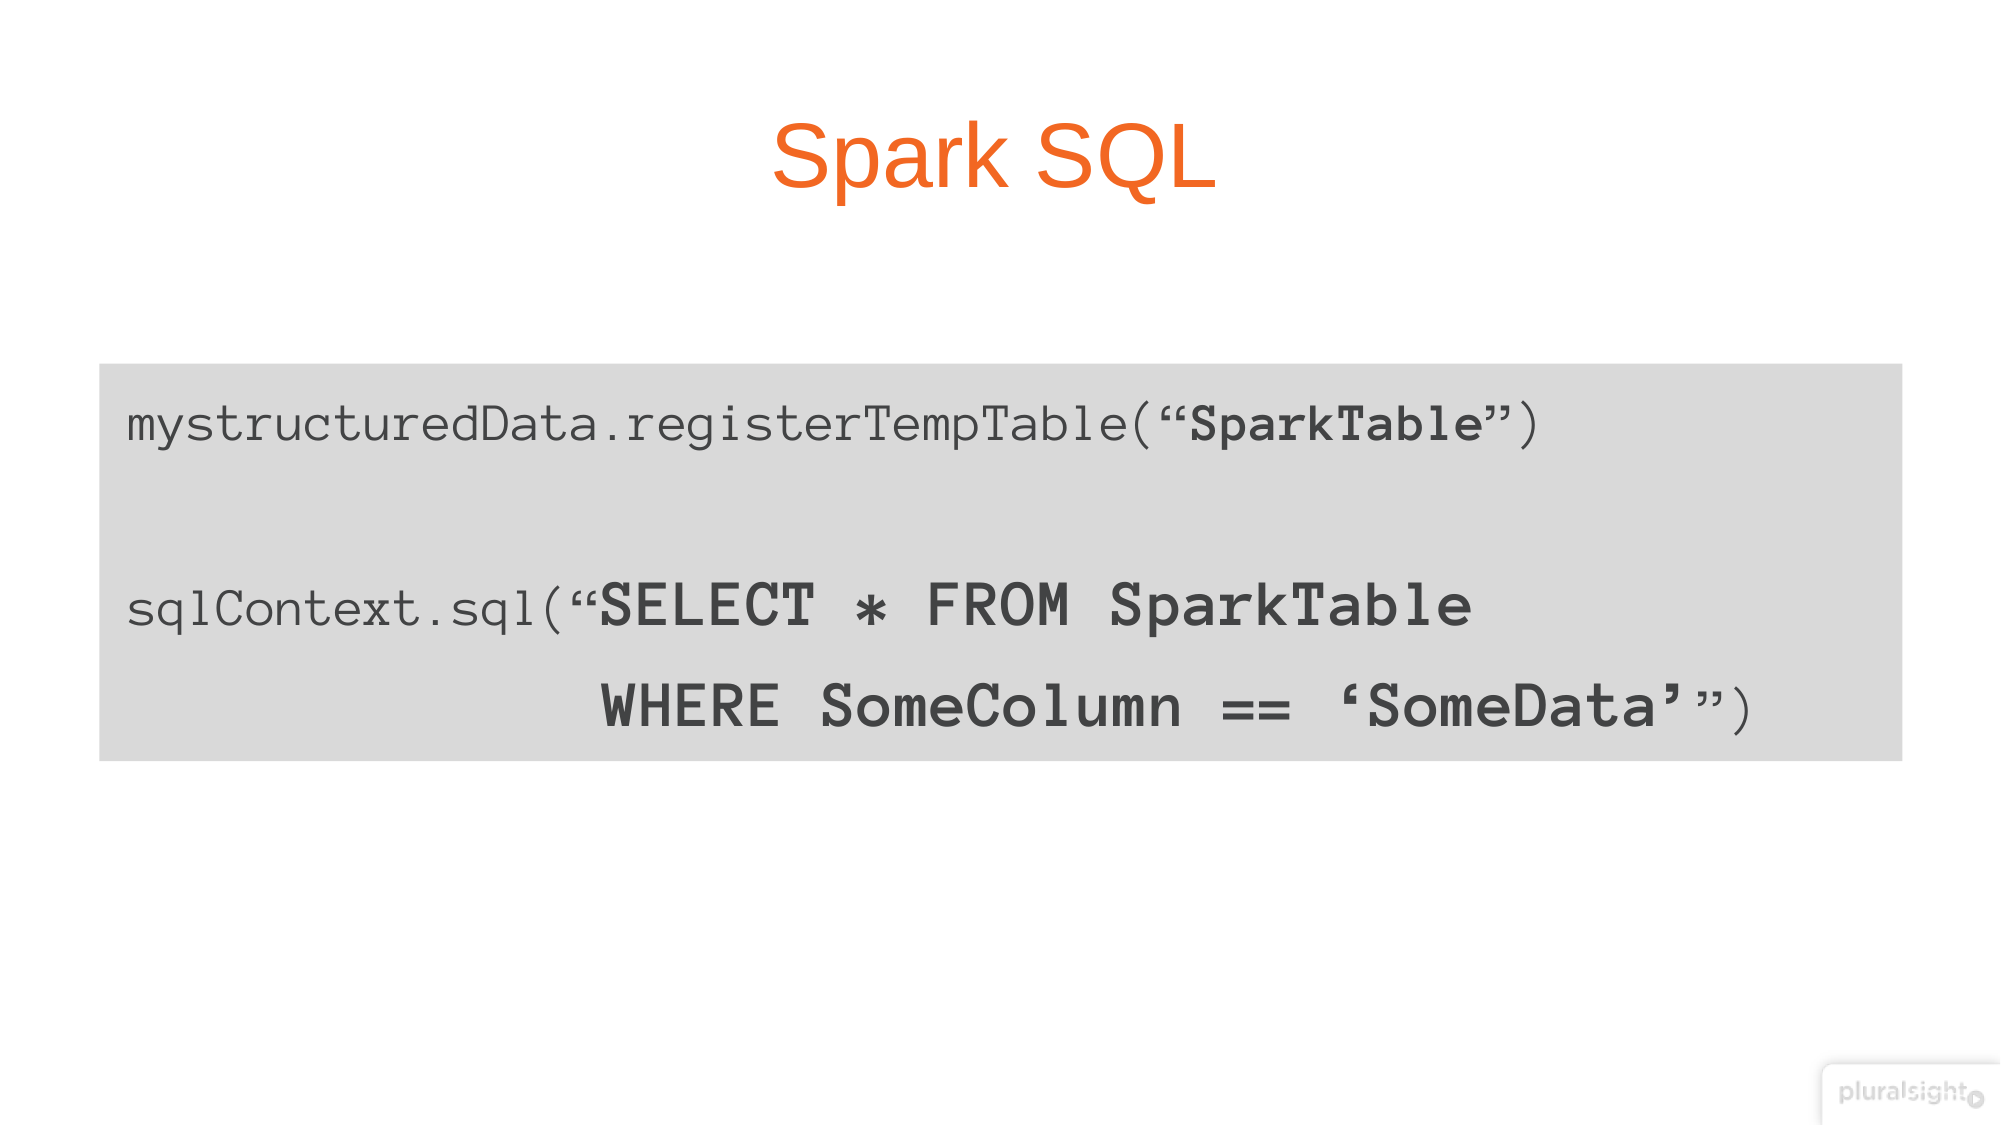

Spark SQL
mystructuredData.registerTempTable(“SparkTable”)

sqlContext.sql(“SELECT * FROM SparkTable
             WHERE SomeColumn == ‘SomeData’”)